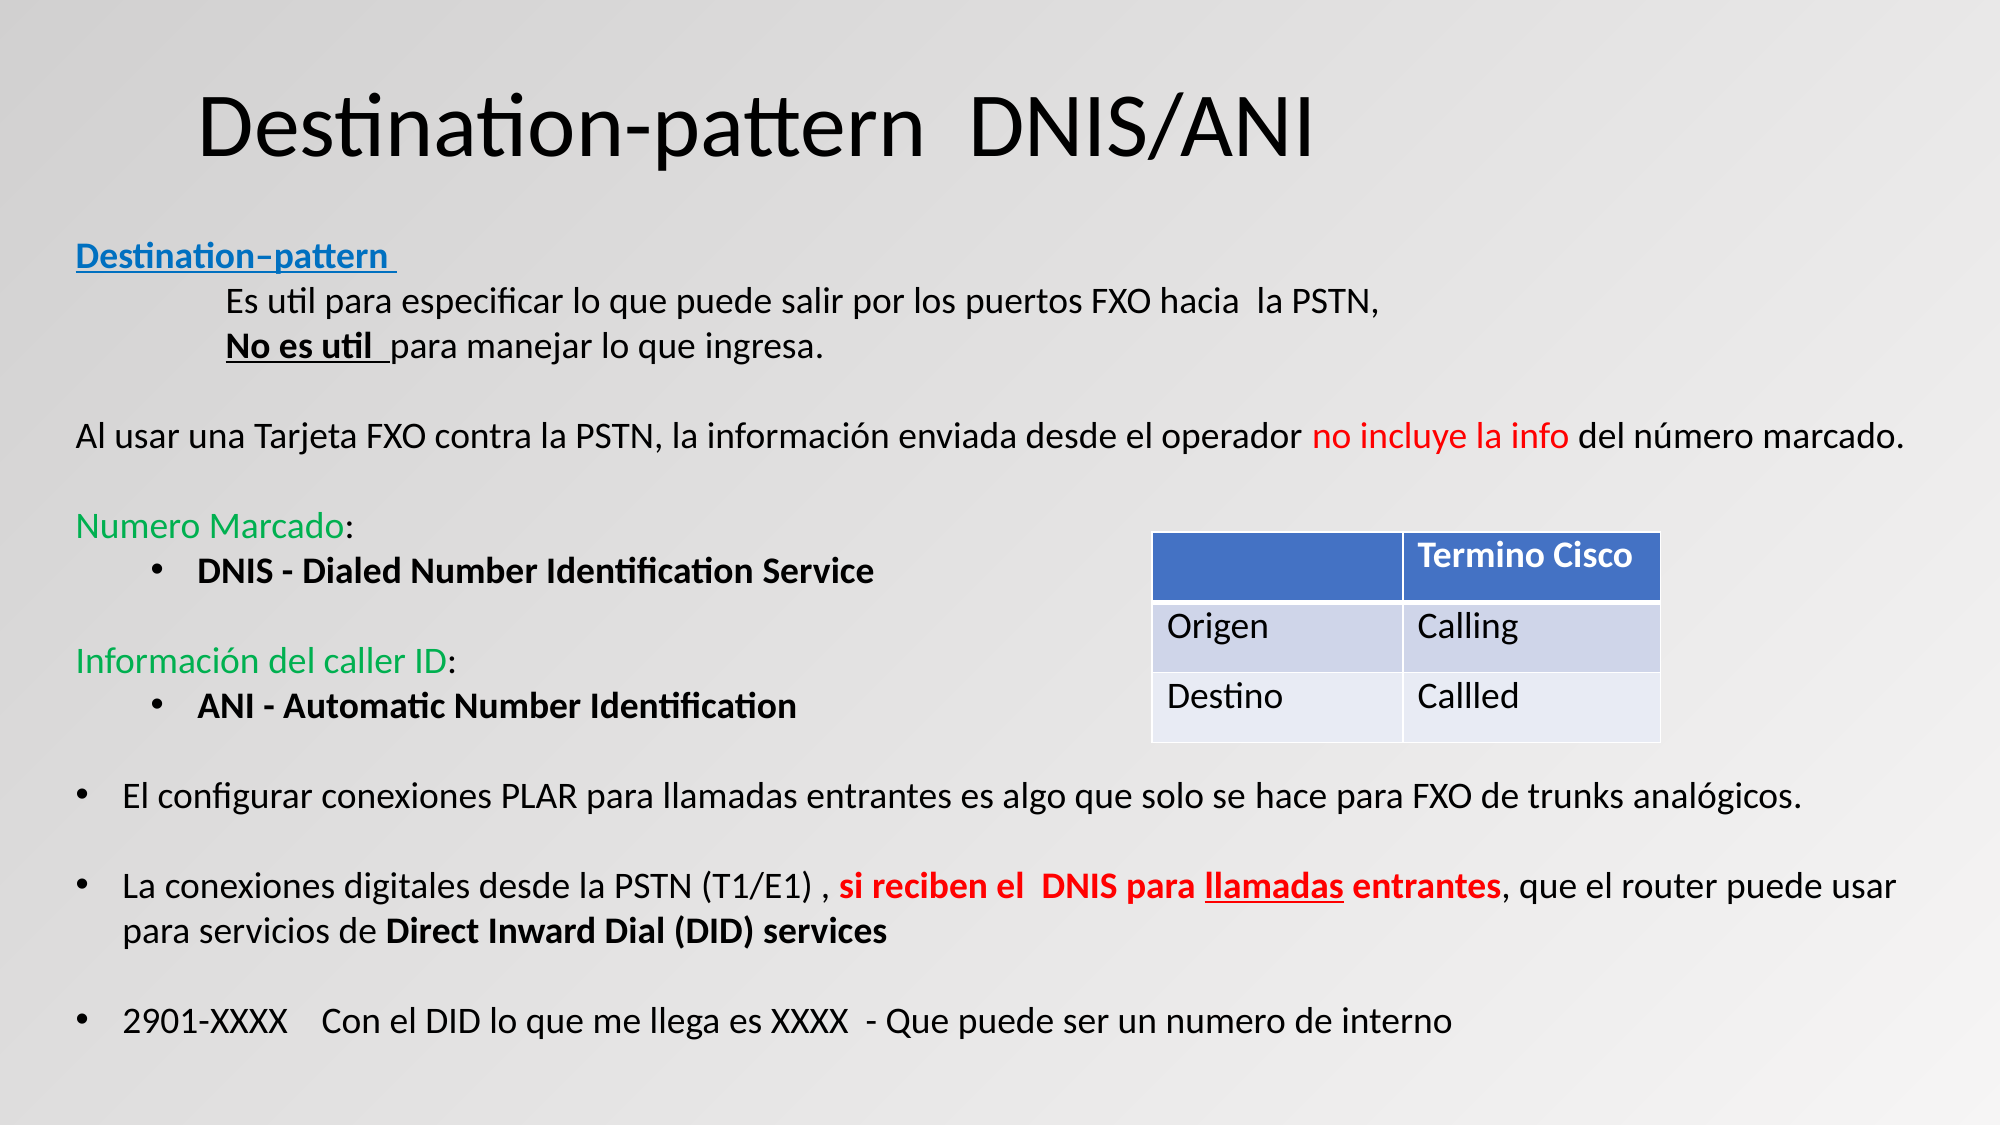

# Destination-pattern  DNIS/ANI
Destination–pattern
	Es util para especificar lo que puede salir por los puertos FXO hacia  la PSTN,
	No es util  para manejar lo que ingresa.

Al usar una Tarjeta FXO contra la PSTN, la información enviada desde el operador no incluye la info del número marcado.

Numero Marcado:
DNIS - Dialed Number Identification Service

Información del caller ID:
ANI - Automatic Number Identification

El configurar conexiones PLAR para llamadas entrantes es algo que solo se hace para FXO de trunks analógicos.

La conexiones digitales desde la PSTN (T1/E1) , si reciben el  DNIS para llamadas entrantes, que el router puede usar para servicios de Direct Inward Dial (DID) services

2901-XXXX    Con el DID lo que me llega es XXXX  - Que puede ser un numero de interno
|  | Termino Cisco |
| --- | --- |
| Origen | Calling |
| Destino | Callled |